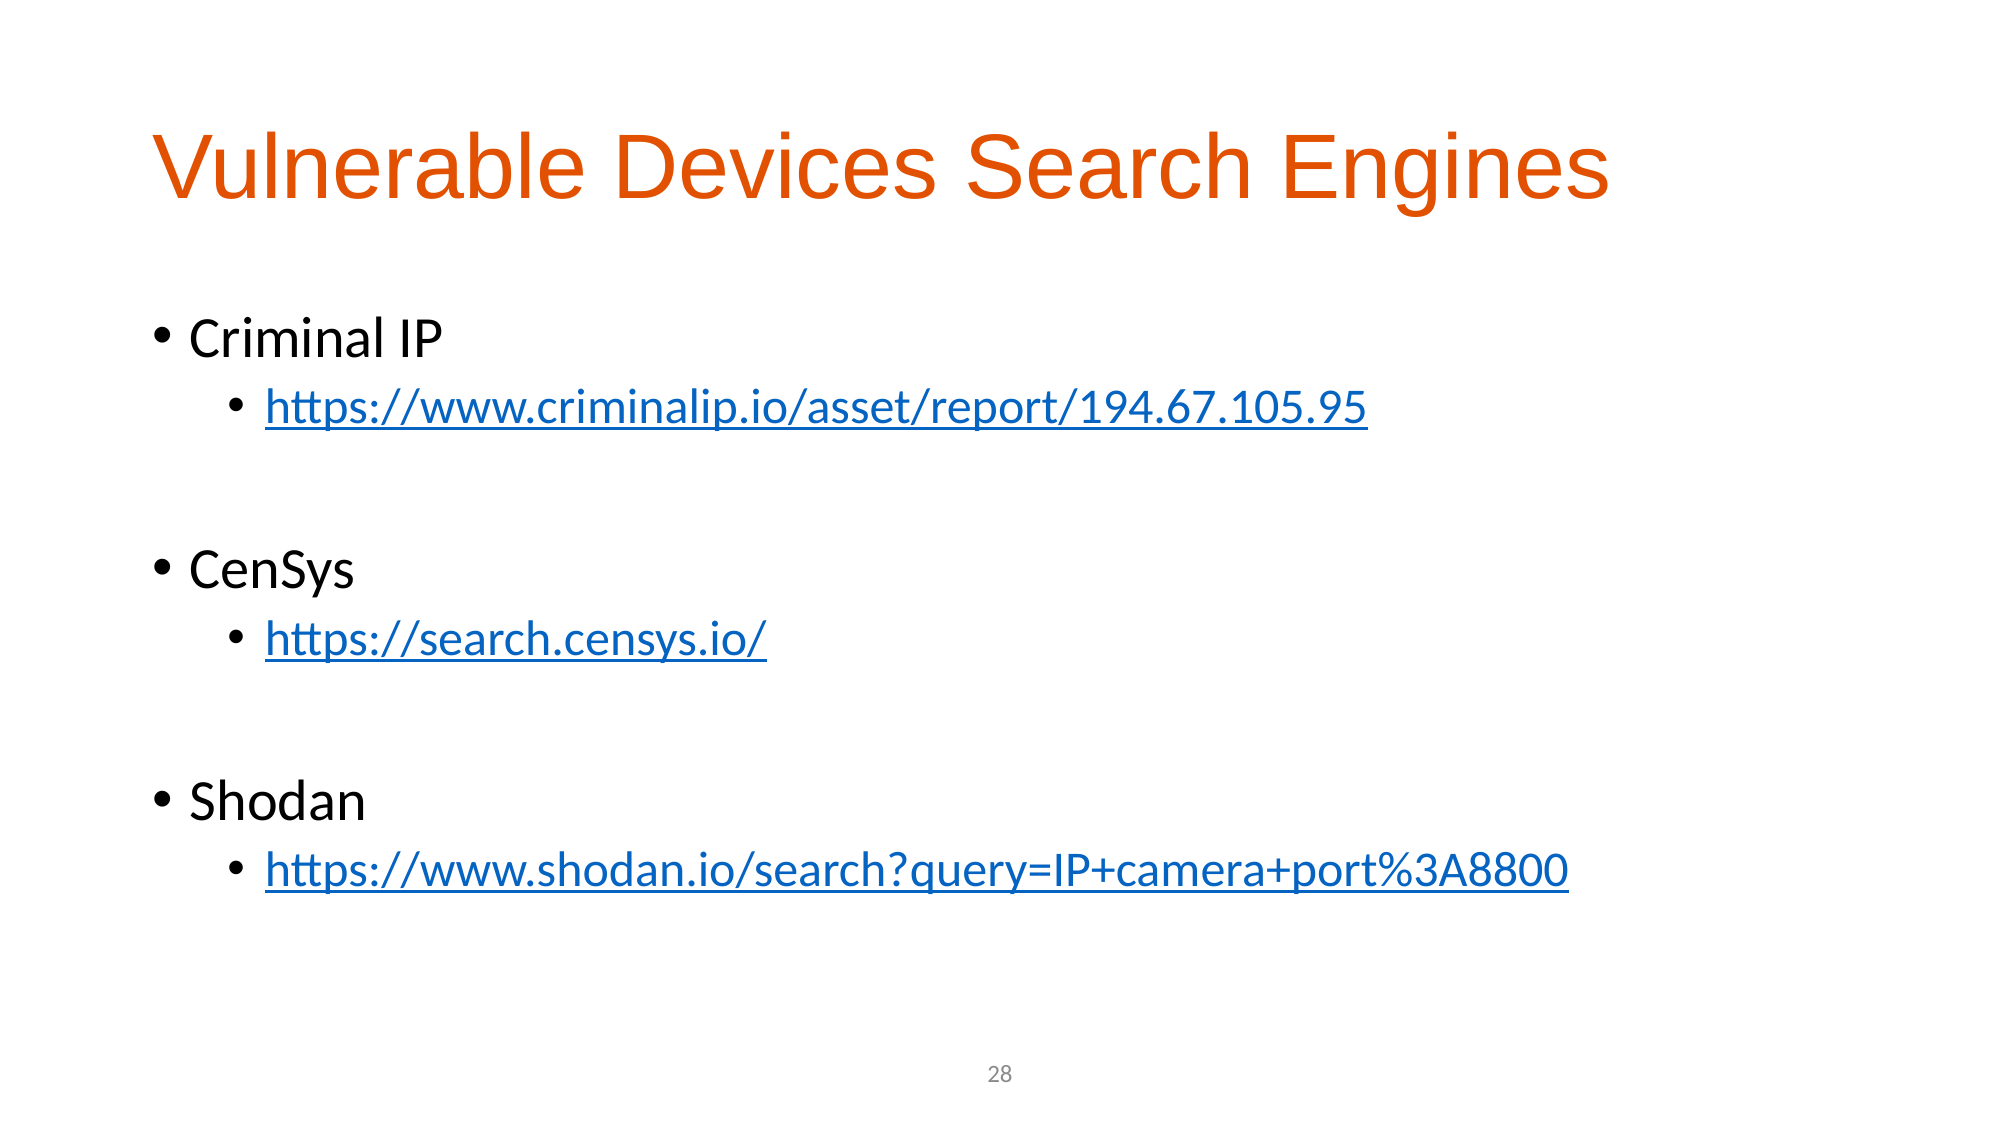

# Vulnerable Devices Search Engines
Criminal IP
https://www.criminalip.io/asset/report/194.67.105.95

CenSys
https://search.censys.io/

Shodan
https://www.shodan.io/search?query=IP+camera+port%3A8800

28